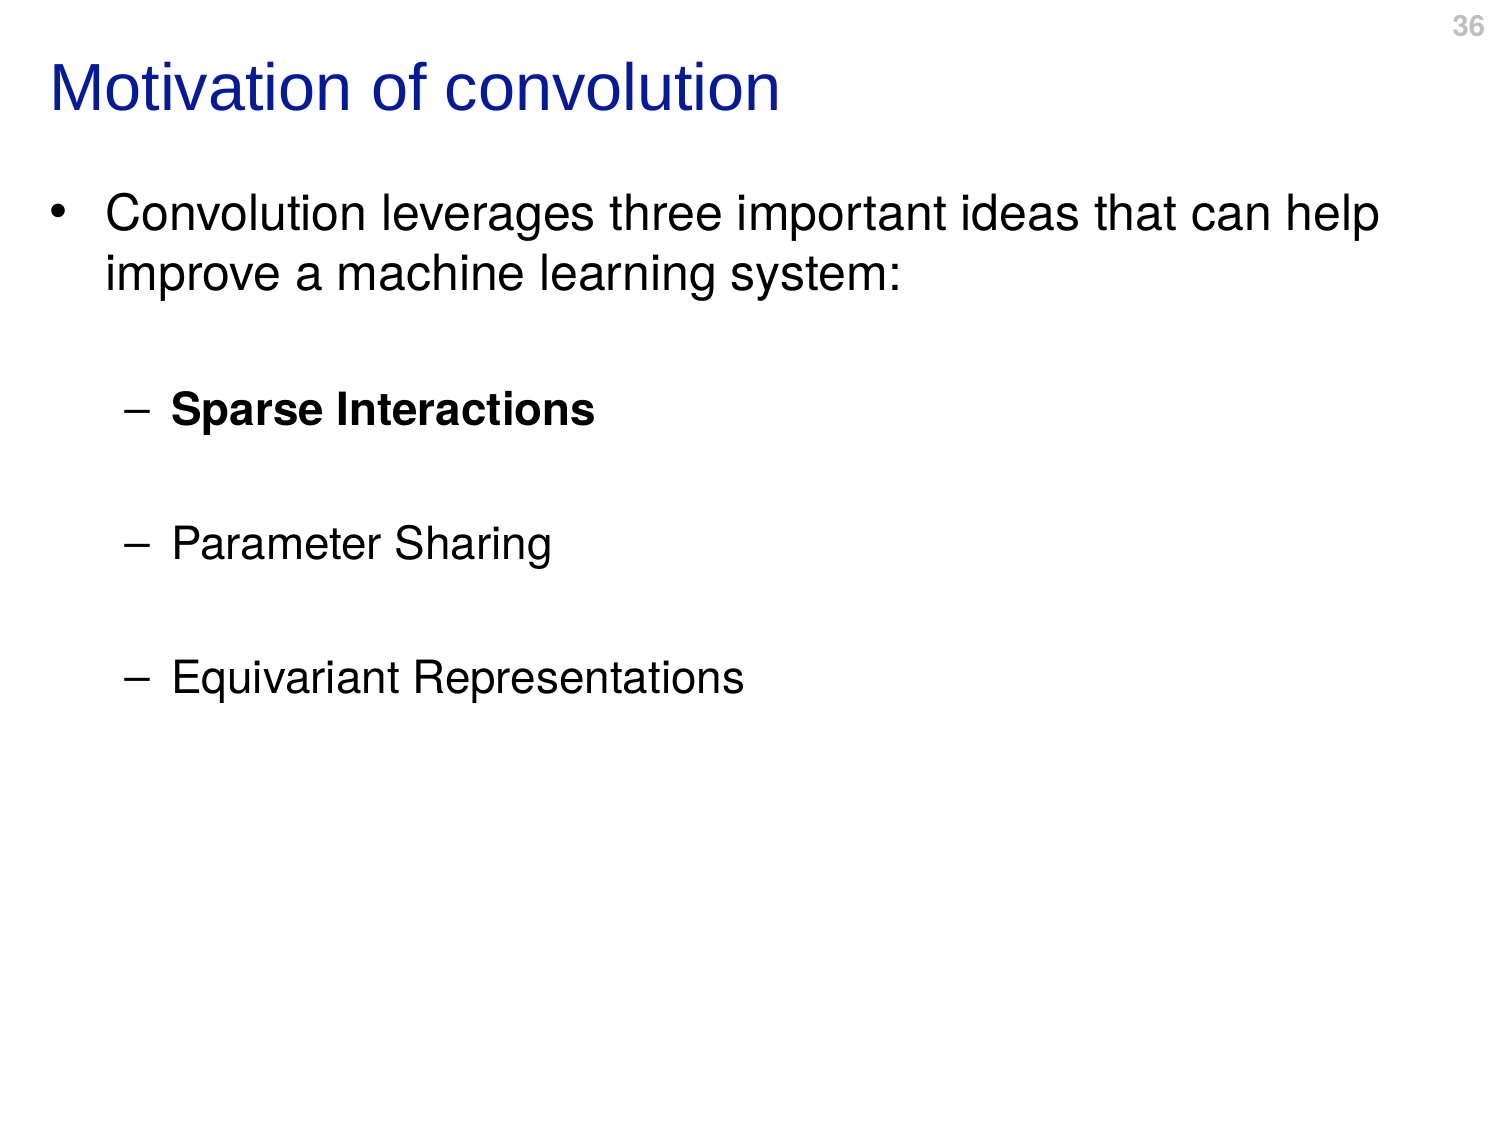

# Motivation of convolution
Convolution leverages three important ideas that can help improve a machine learning system:

Sparse Interactions

Parameter Sharing

Equivariant Representations